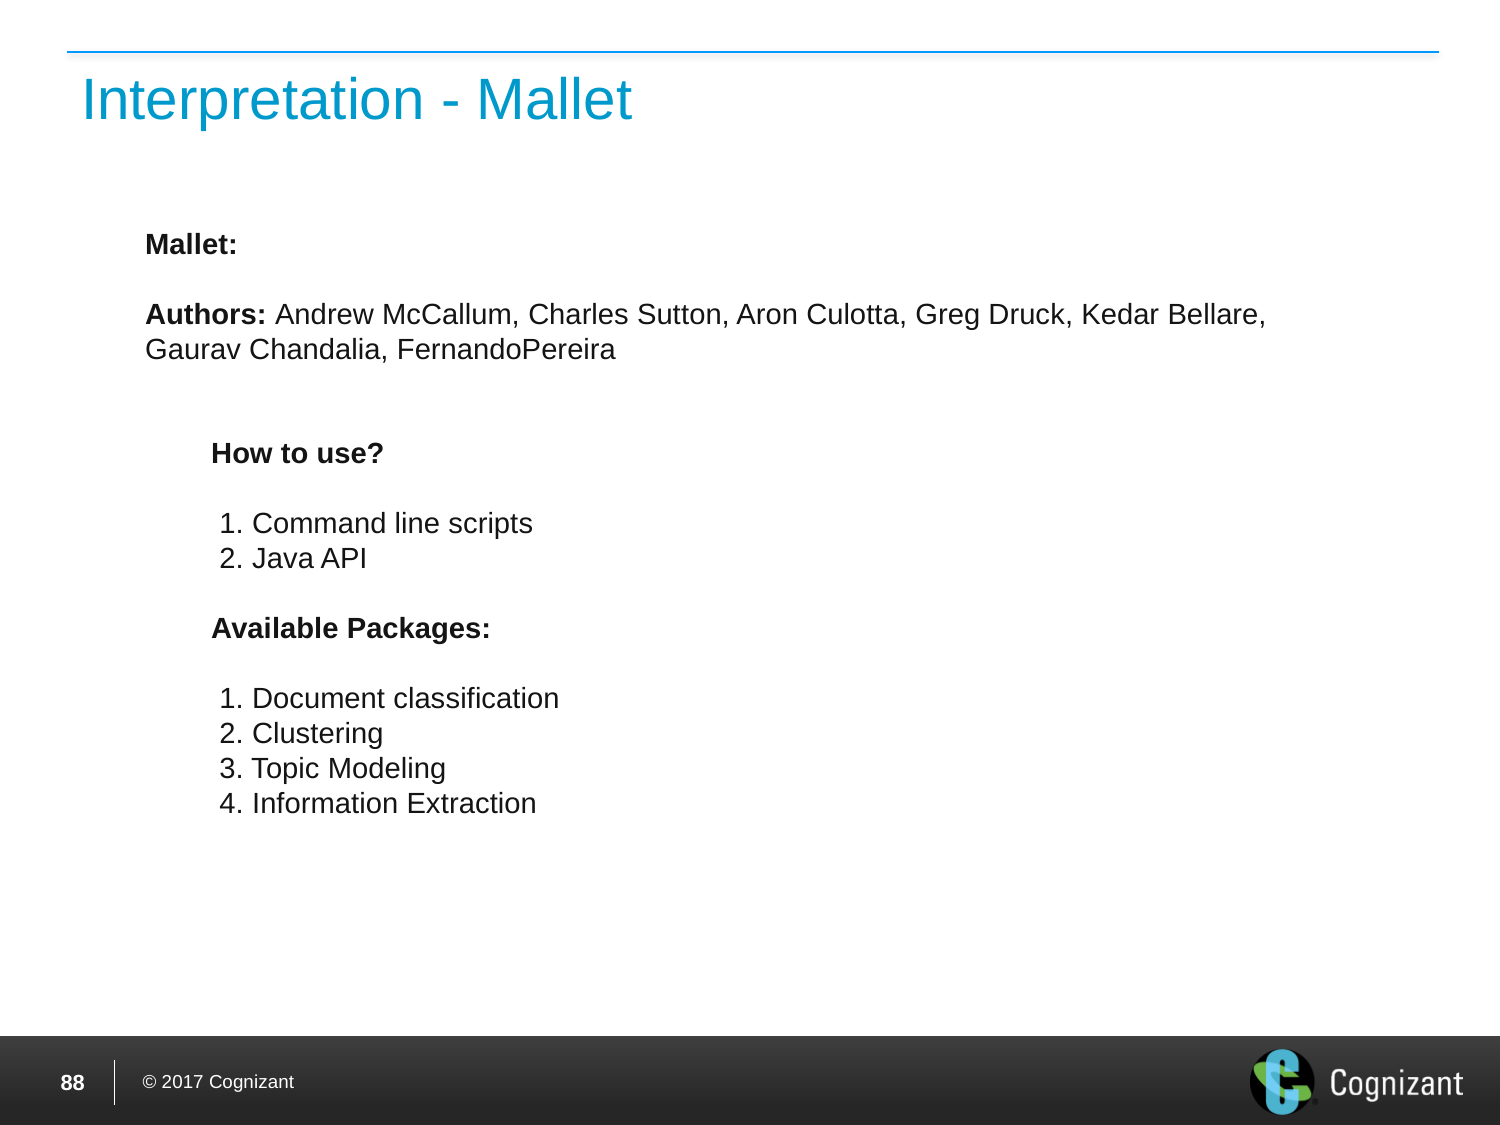

# Interpretation - Mallet

Mallet:

Authors: Andrew McCallum, Charles Sutton, Aron Culotta, Greg Druck, Kedar Bellare, Gaurav Chandalia, FernandoPereira

        How to use?

         1. Command line scripts
         2. Java API

        Available Packages:

         1. Document classification
         2. Clustering
         3. Topic Modeling
         4. Information Extraction

88